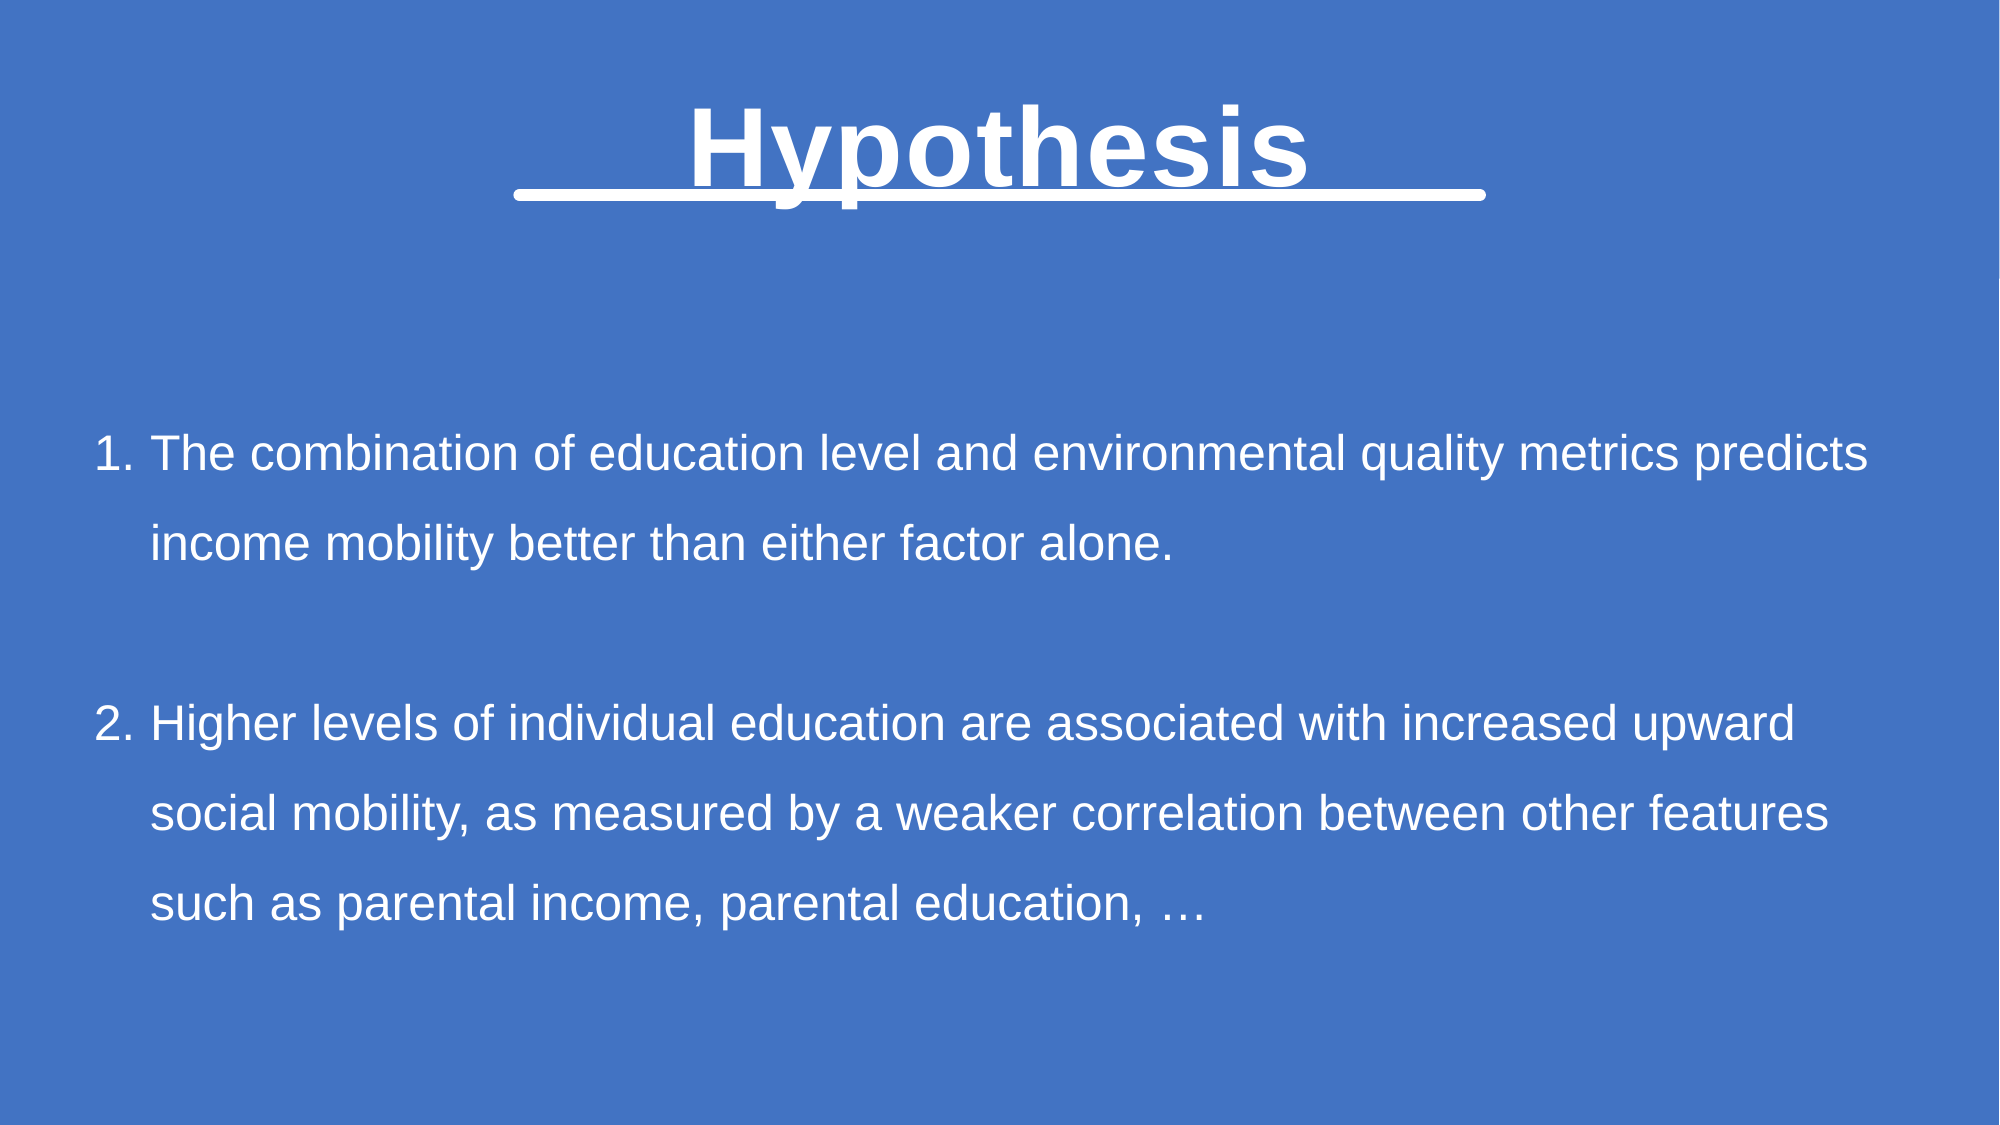

# Hypothesis
The combination of education level and environmental quality metrics predicts income mobility better than either factor alone.

Higher levels of individual education are associated with increased upward social mobility, as measured by a weaker correlation between other features such as parental income, parental education, …